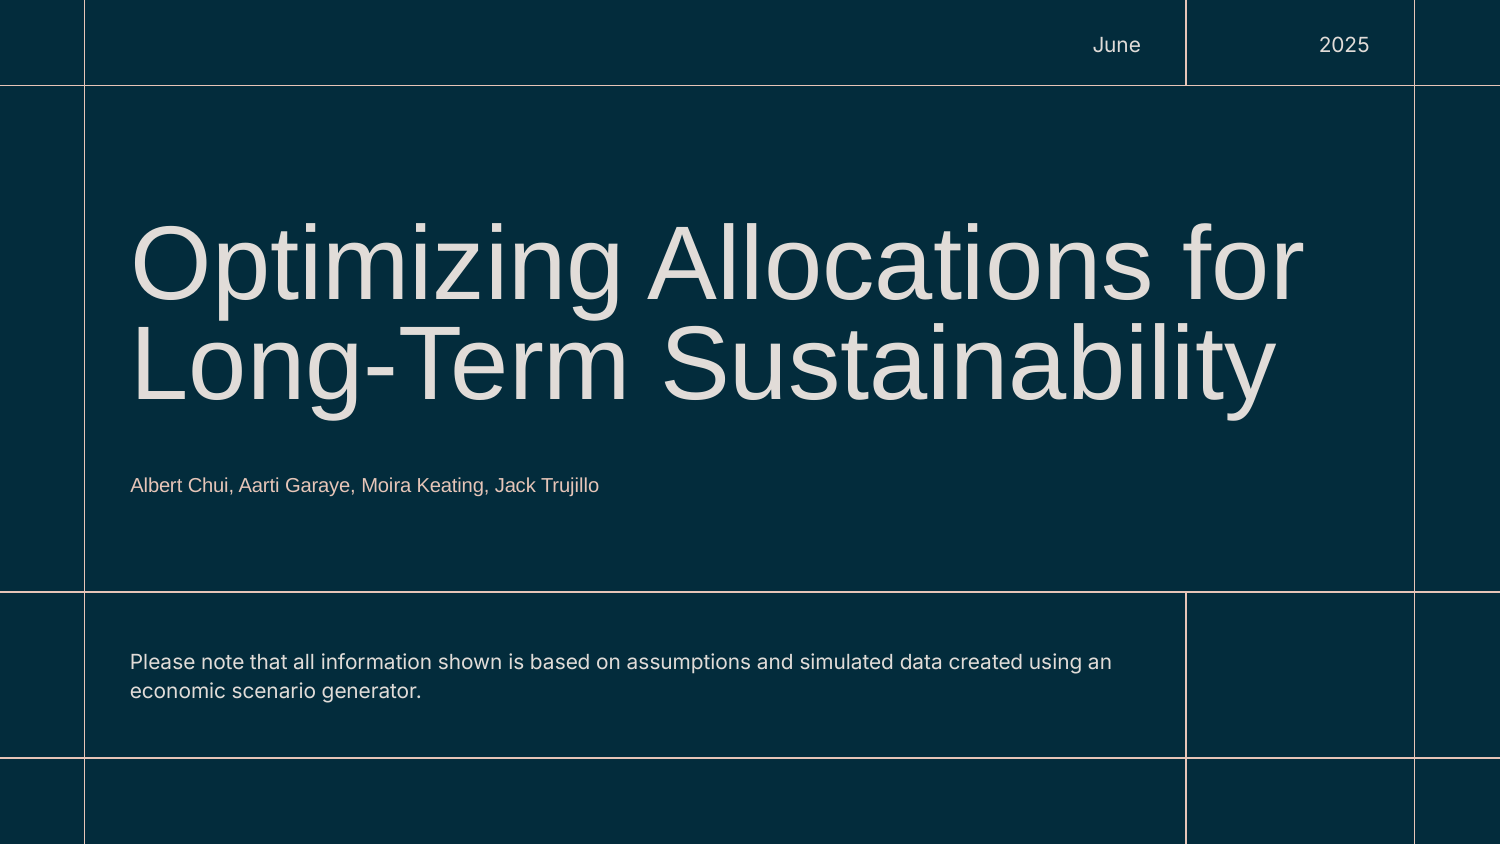

June
2025
# Optimizing Allocations for Long-Term Sustainability
Albert Chui, Aarti Garaye, Moira Keating, Jack Trujillo
Please note that all information shown is based on assumptions and simulated data created using an economic scenario generator.